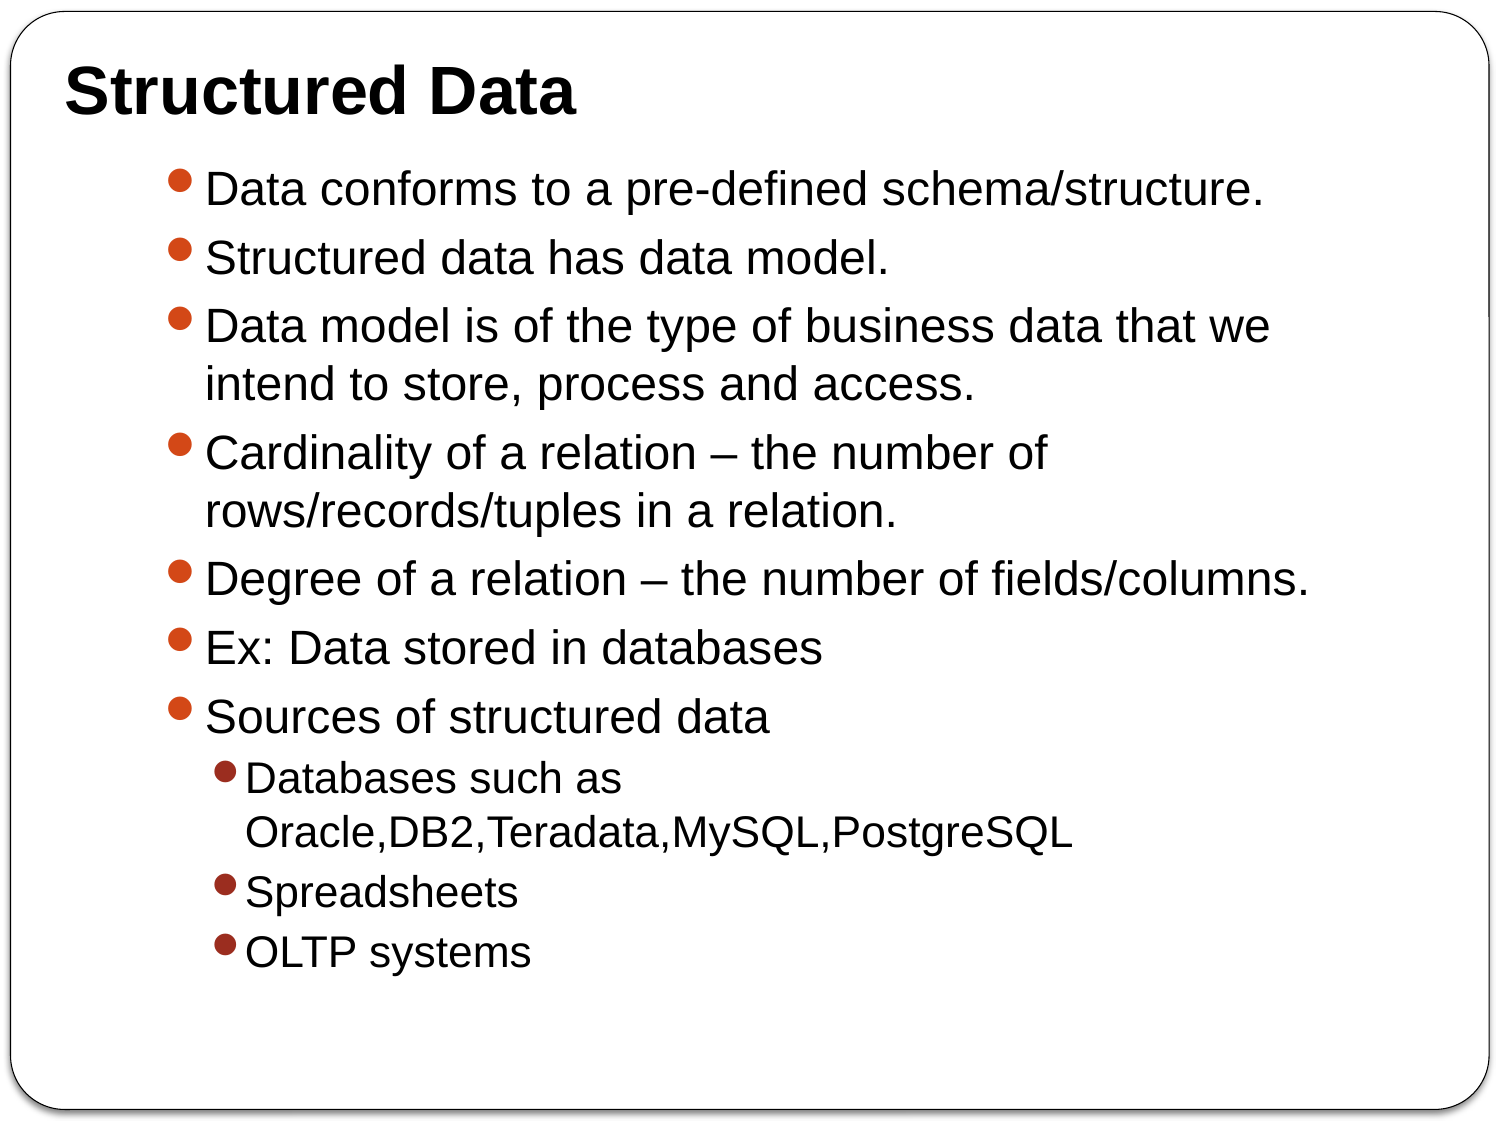

# Structured Data
Data conforms to a pre-defined schema/structure.
Structured data has data model.
Data model is of the type of business data that we intend to store, process and access.
Cardinality of a relation – the number of rows/records/tuples in a relation.
Degree of a relation – the number of fields/columns.
Ex: Data stored in databases
Sources of structured data
Databases such as Oracle,DB2,Teradata,MySQL,PostgreSQL
Spreadsheets
OLTP systems